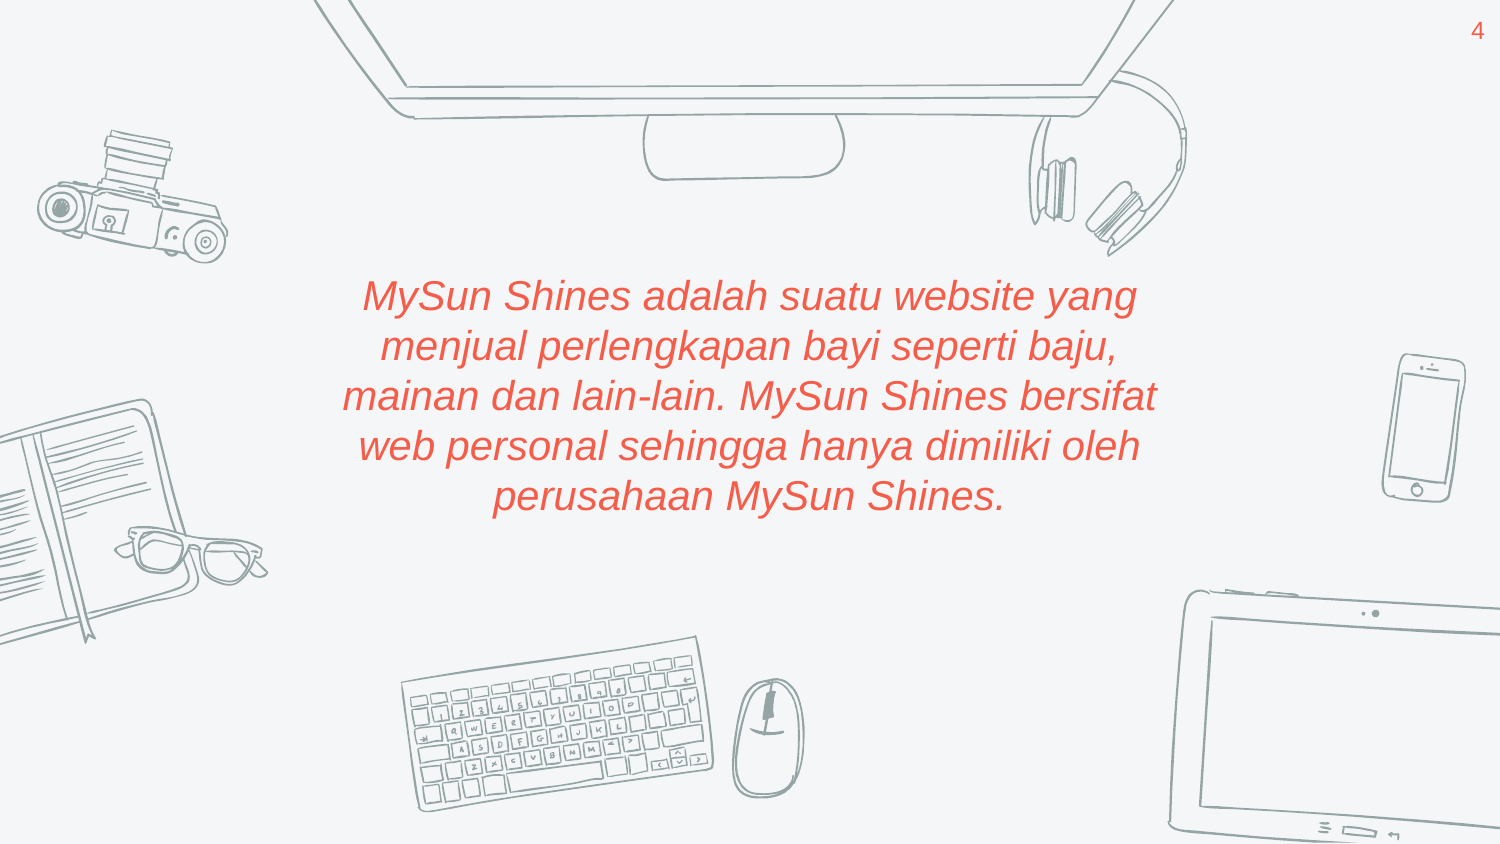

4
MySun Shines adalah suatu website yang menjual perlengkapan bayi seperti baju, mainan dan lain-lain. MySun Shines bersifat web personal sehingga hanya dimiliki oleh perusahaan MySun Shines.